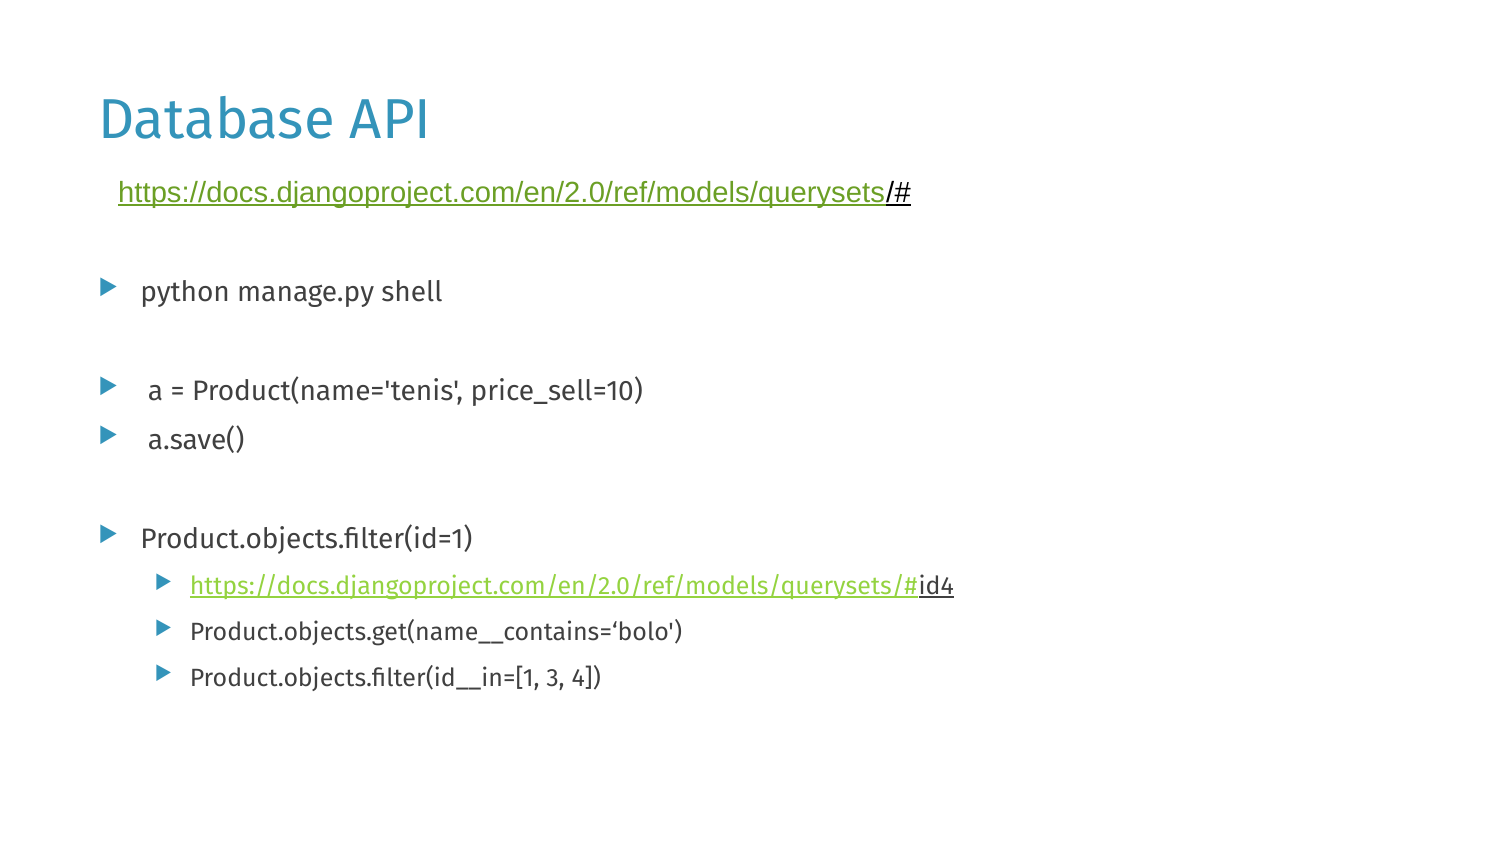

# Database API
https://docs.djangoproject.com/en/2.0/ref/models/querysets/#
python manage.py shell

 a = Product(name='tenis', price_sell=10)
 a.save()

Product.objects.filter(id=1)
https://docs.djangoproject.com/en/2.0/ref/models/querysets/#id4
Product.objects.get(name__contains=‘bolo')
Product.objects.filter(id__in=[1, 3, 4])